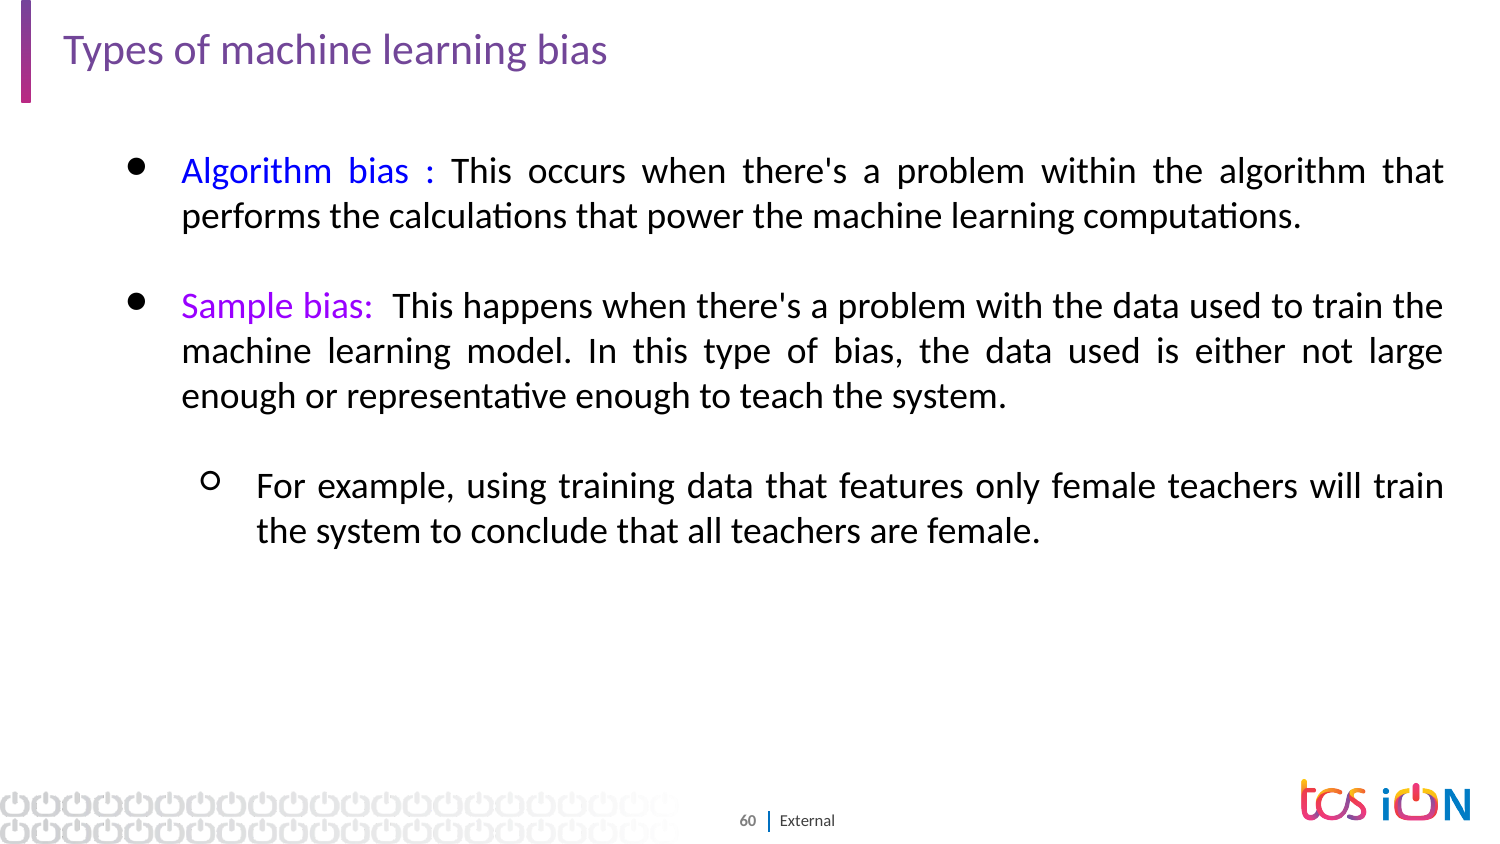

# Types of machine learning bias
Algorithm bias : This occurs when there's a problem within the algorithm that performs the calculations that power the machine learning computations.

Sample bias:  This happens when there's a problem with the data used to train the machine learning model. In this type of bias, the data used is either not large enough or representative enough to teach the system.

For example, using training data that features only female teachers will train the system to conclude that all teachers are female.